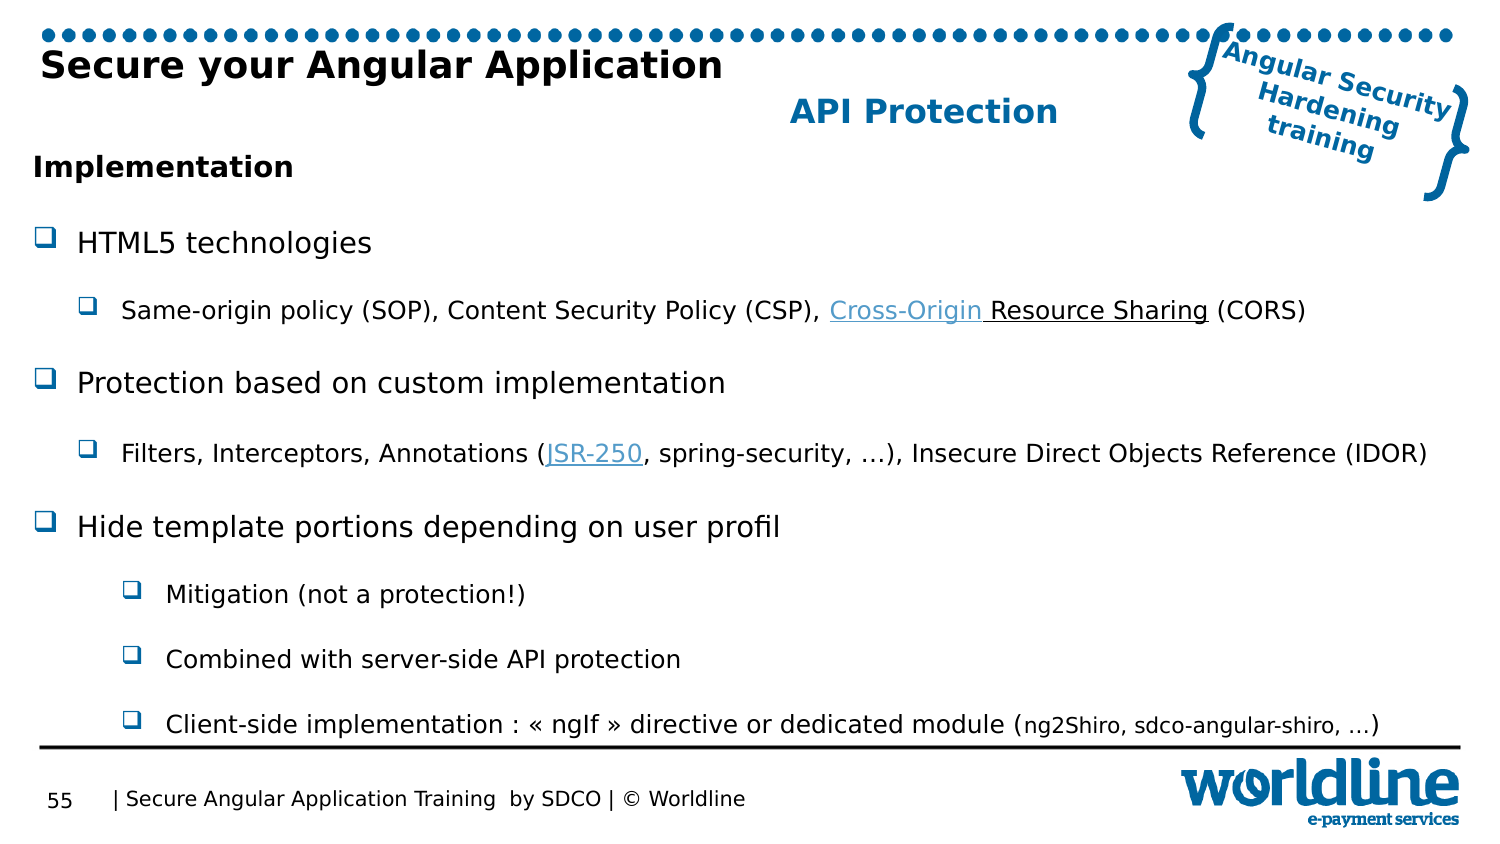

# Secure your Angular Application API Protection
Implementation
HTML5 technologies
Same-origin policy (SOP), Content Security Policy (CSP), Cross-Origin Resource Sharing (CORS)
Protection based on custom implementation
Filters, Interceptors, Annotations (JSR-250, spring-security, …), Insecure Direct Objects Reference (IDOR)
Hide template portions depending on user profil
Mitigation (not a protection!)
Combined with server-side API protection
Client-side implementation : « ngIf » directive or dedicated module (ng2Shiro, sdco-angular-shiro, …)

55